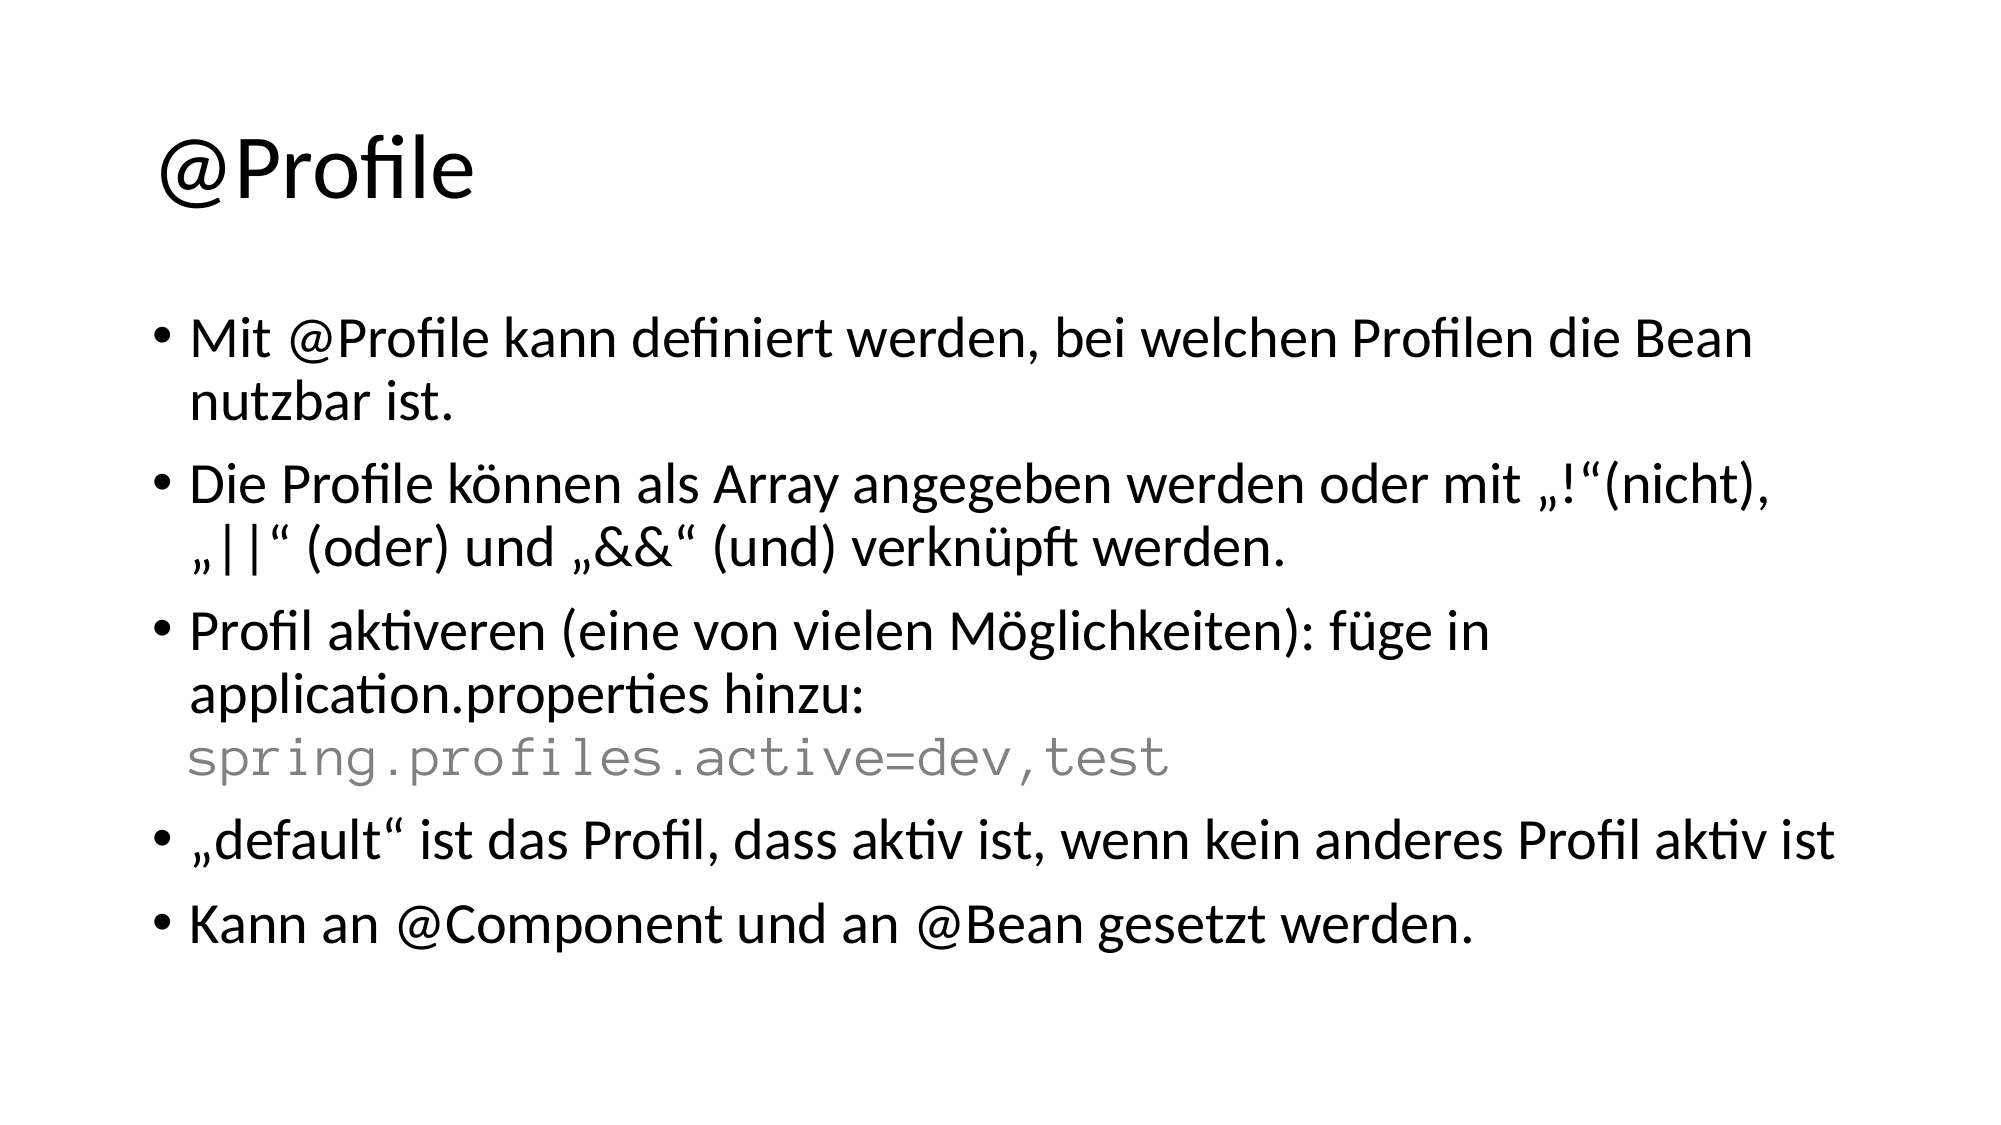

# @Profile
Mit @Profile kann definiert werden, bei welchen Profilen die Bean nutzbar ist.
Die Profile können als Array angegeben werden oder mit „!“(nicht), „||“ (oder) und „&&“ (und) verknüpft werden.
Profil aktiveren (eine von vielen Möglichkeiten): füge in application.properties hinzu: spring.profiles.active=dev,test
„default“ ist das Profil, dass aktiv ist, wenn kein anderes Profil aktiv ist
Kann an @Component und an @Bean gesetzt werden.